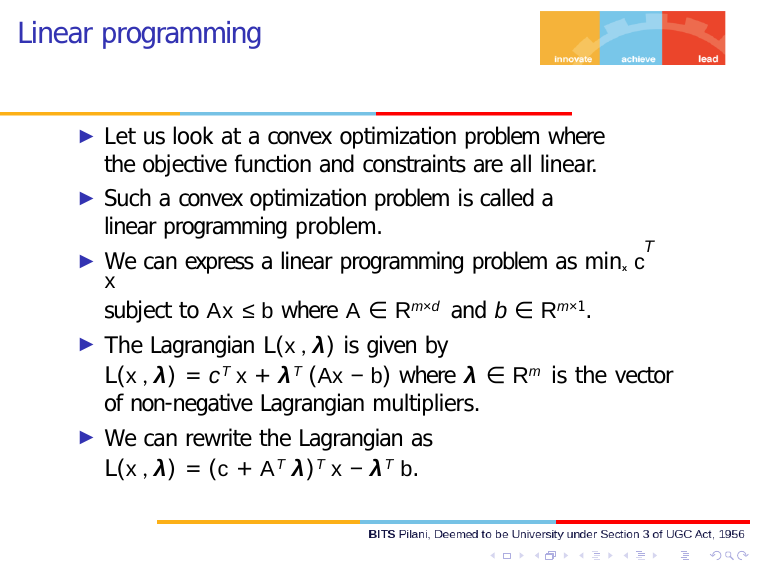

# Linear programming
Let us look at a convex optimization problem where the objective function and constraints are all linear.
Such a convex optimization problem is called a linear programming problem.
T
We can express a linear programming problem as minx c x
subject to Ax ≤ b where A ∈ Rm×d and b ∈ Rm×1.
The Lagrangian L(x , λ) is given by
L(x , λ) = cT x + λT (Ax − b) where λ ∈ Rm is the vector of non-negative Lagrangian multipliers.
We can rewrite the Lagrangian as
L(x , λ) = (c + AT λ)T x − λT b.